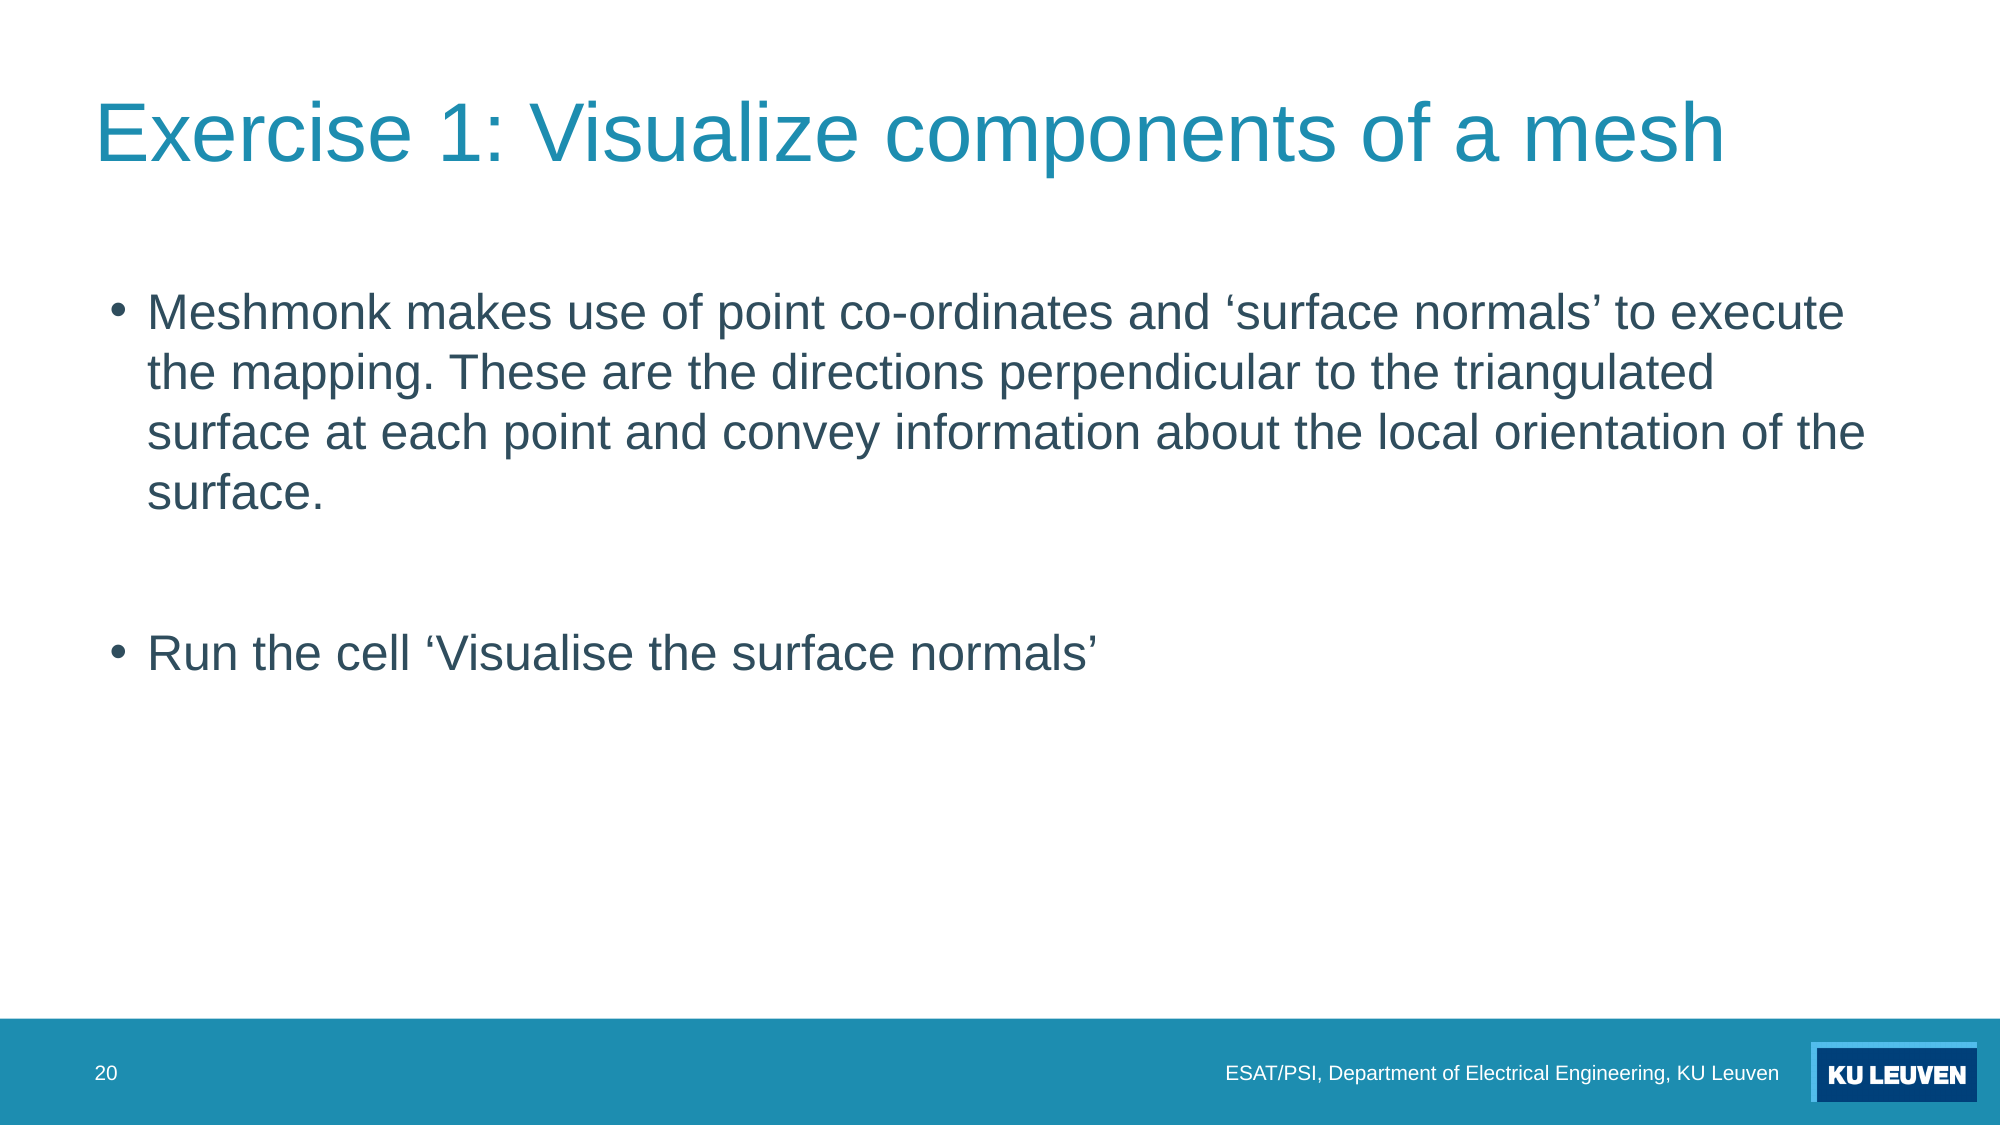

# Exercise 1: Visualize components of a mesh
Meshmonk makes use of point co-ordinates and ‘surface normals’ to execute the mapping. These are the directions perpendicular to the triangulated surface at each point and convey information about the local orientation of the surface.

Run the cell ‘Visualise the surface normals’
20
ESAT/PSI, Department of Electrical Engineering, KU Leuven